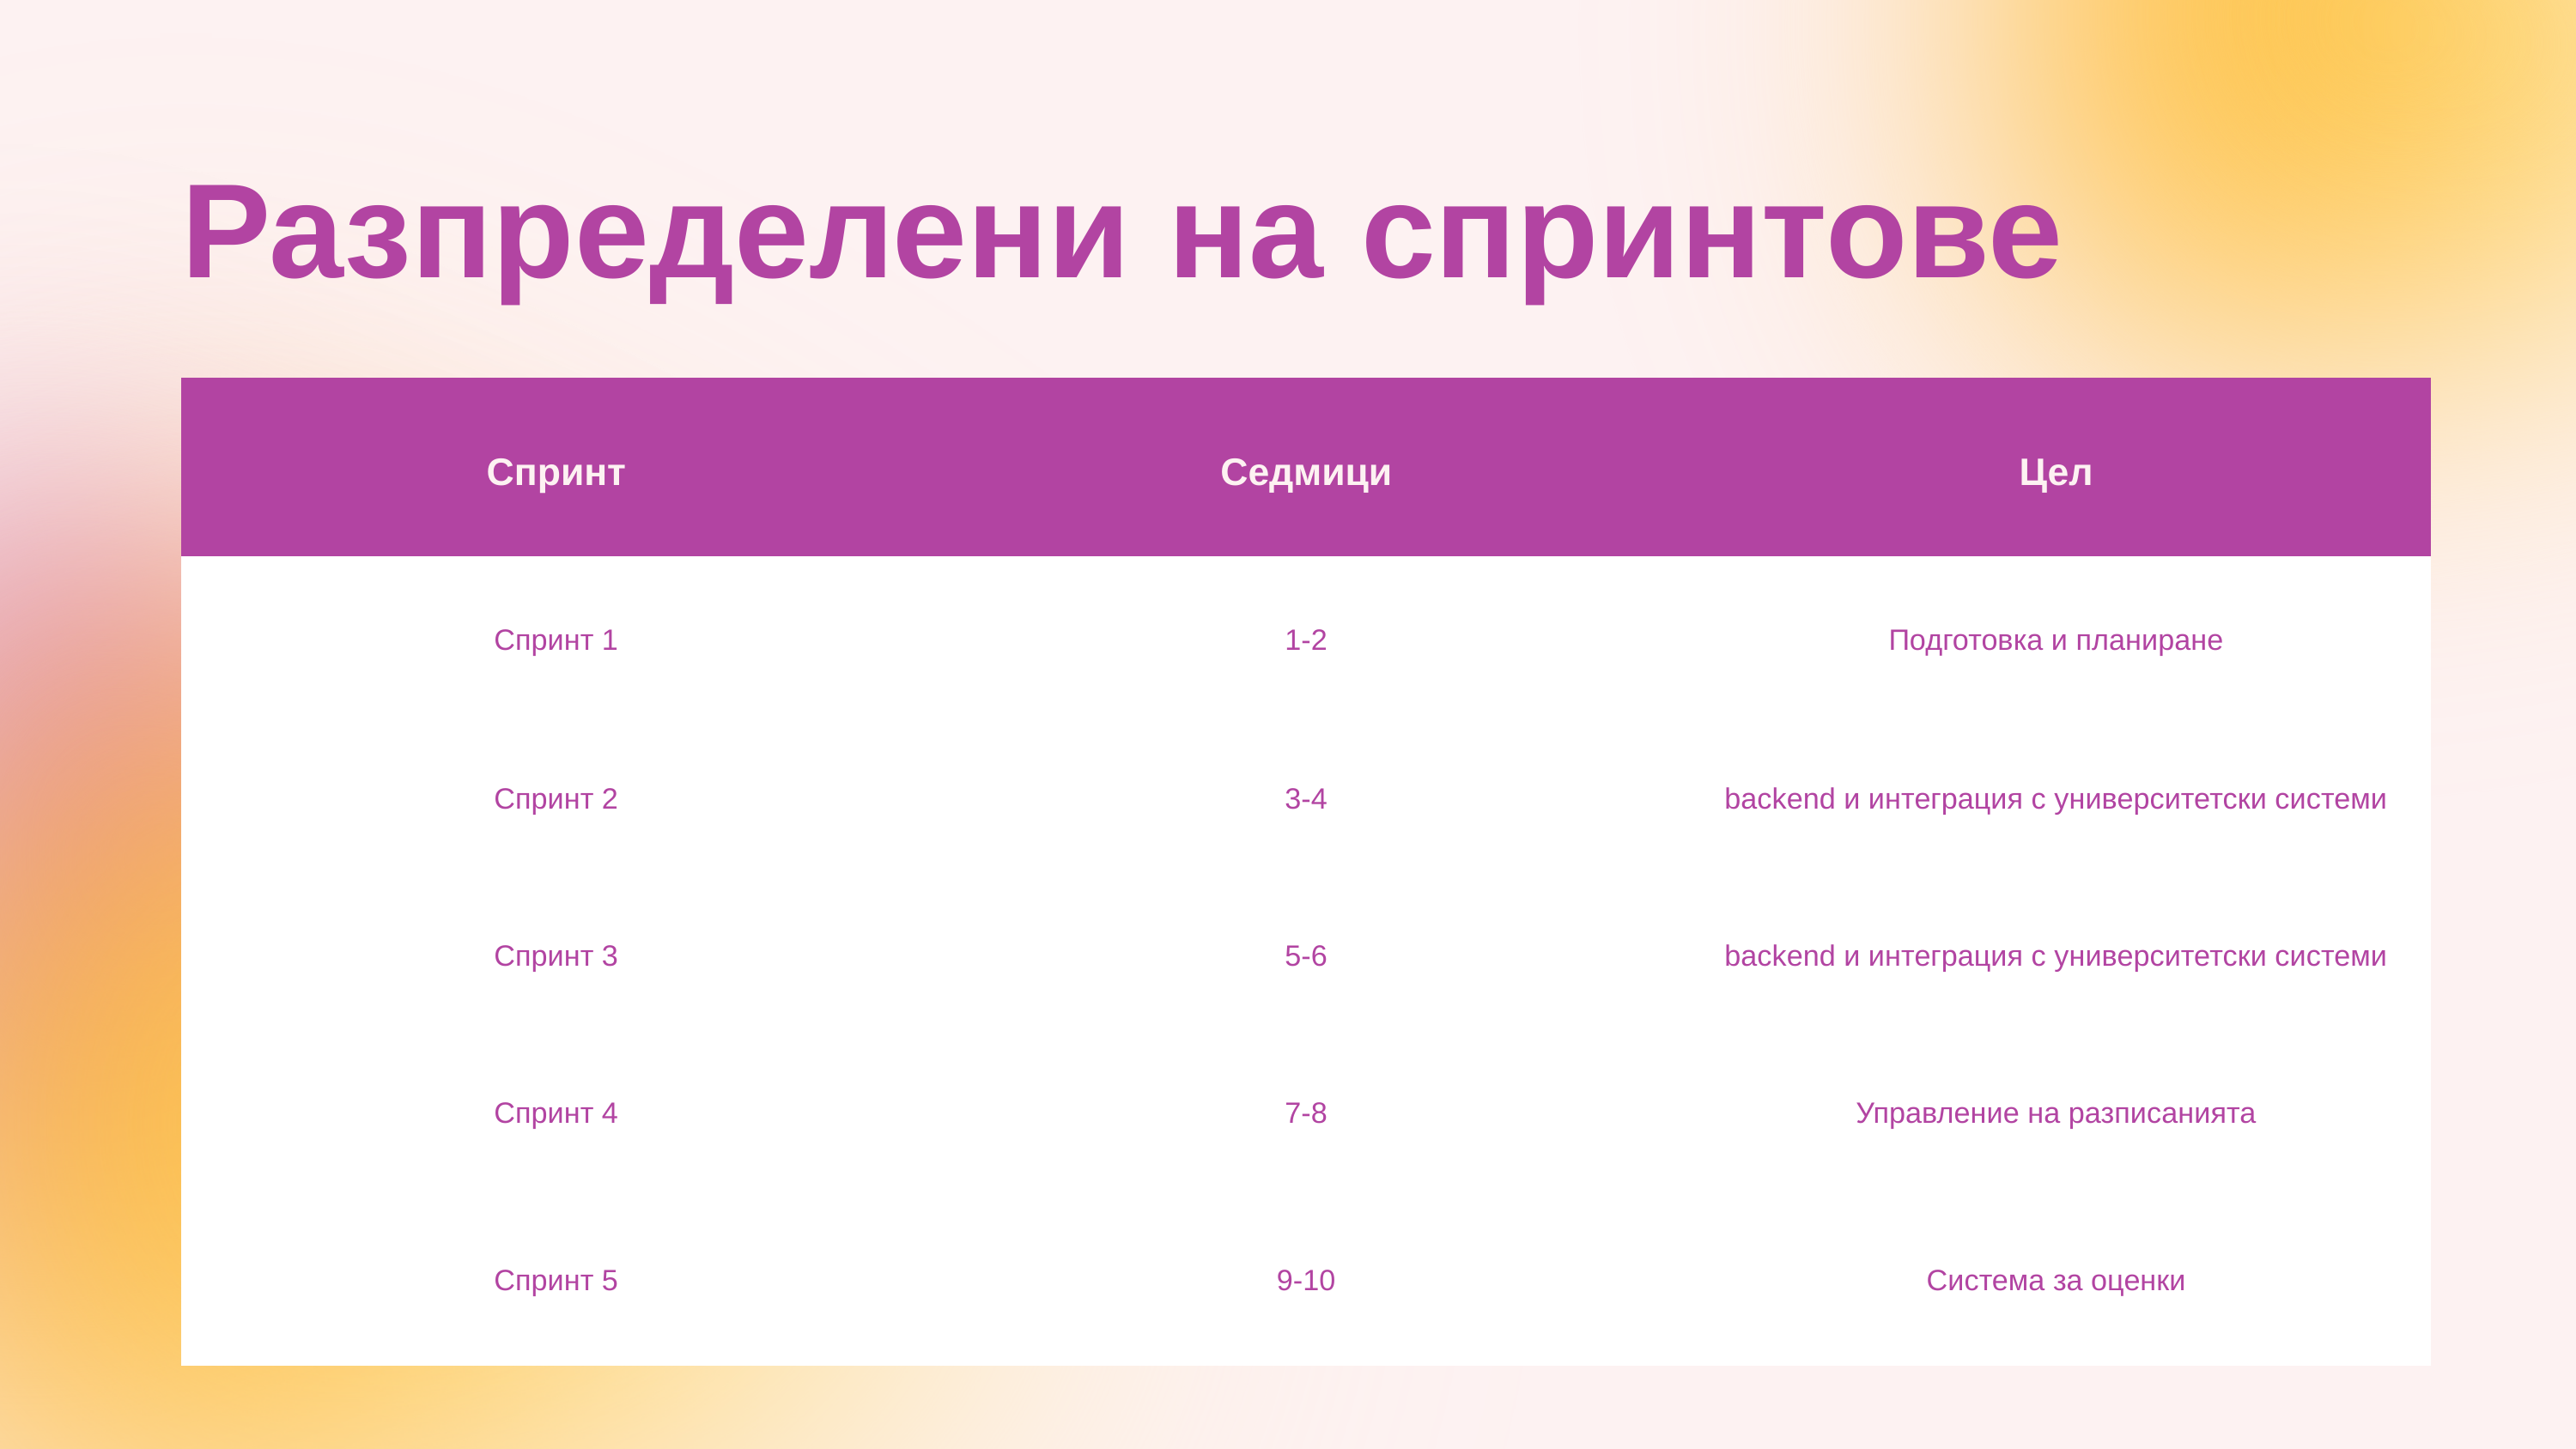

Разпределени на спринтове

| Спринт | Седмици | Цел |
| --- | --- | --- |
| Спринт 1 | 1-2 | Подготовка и планиране |
| Спринт 2 | 3-4 | backend и интеграция с университетски системи |
| Спринт 3 | 5-6 | backend и интеграция с университетски системи |
| Спринт 4 | 7-8 | Управление на разписанията |
| Спринт 5 | 9-10 | Система за оценки |